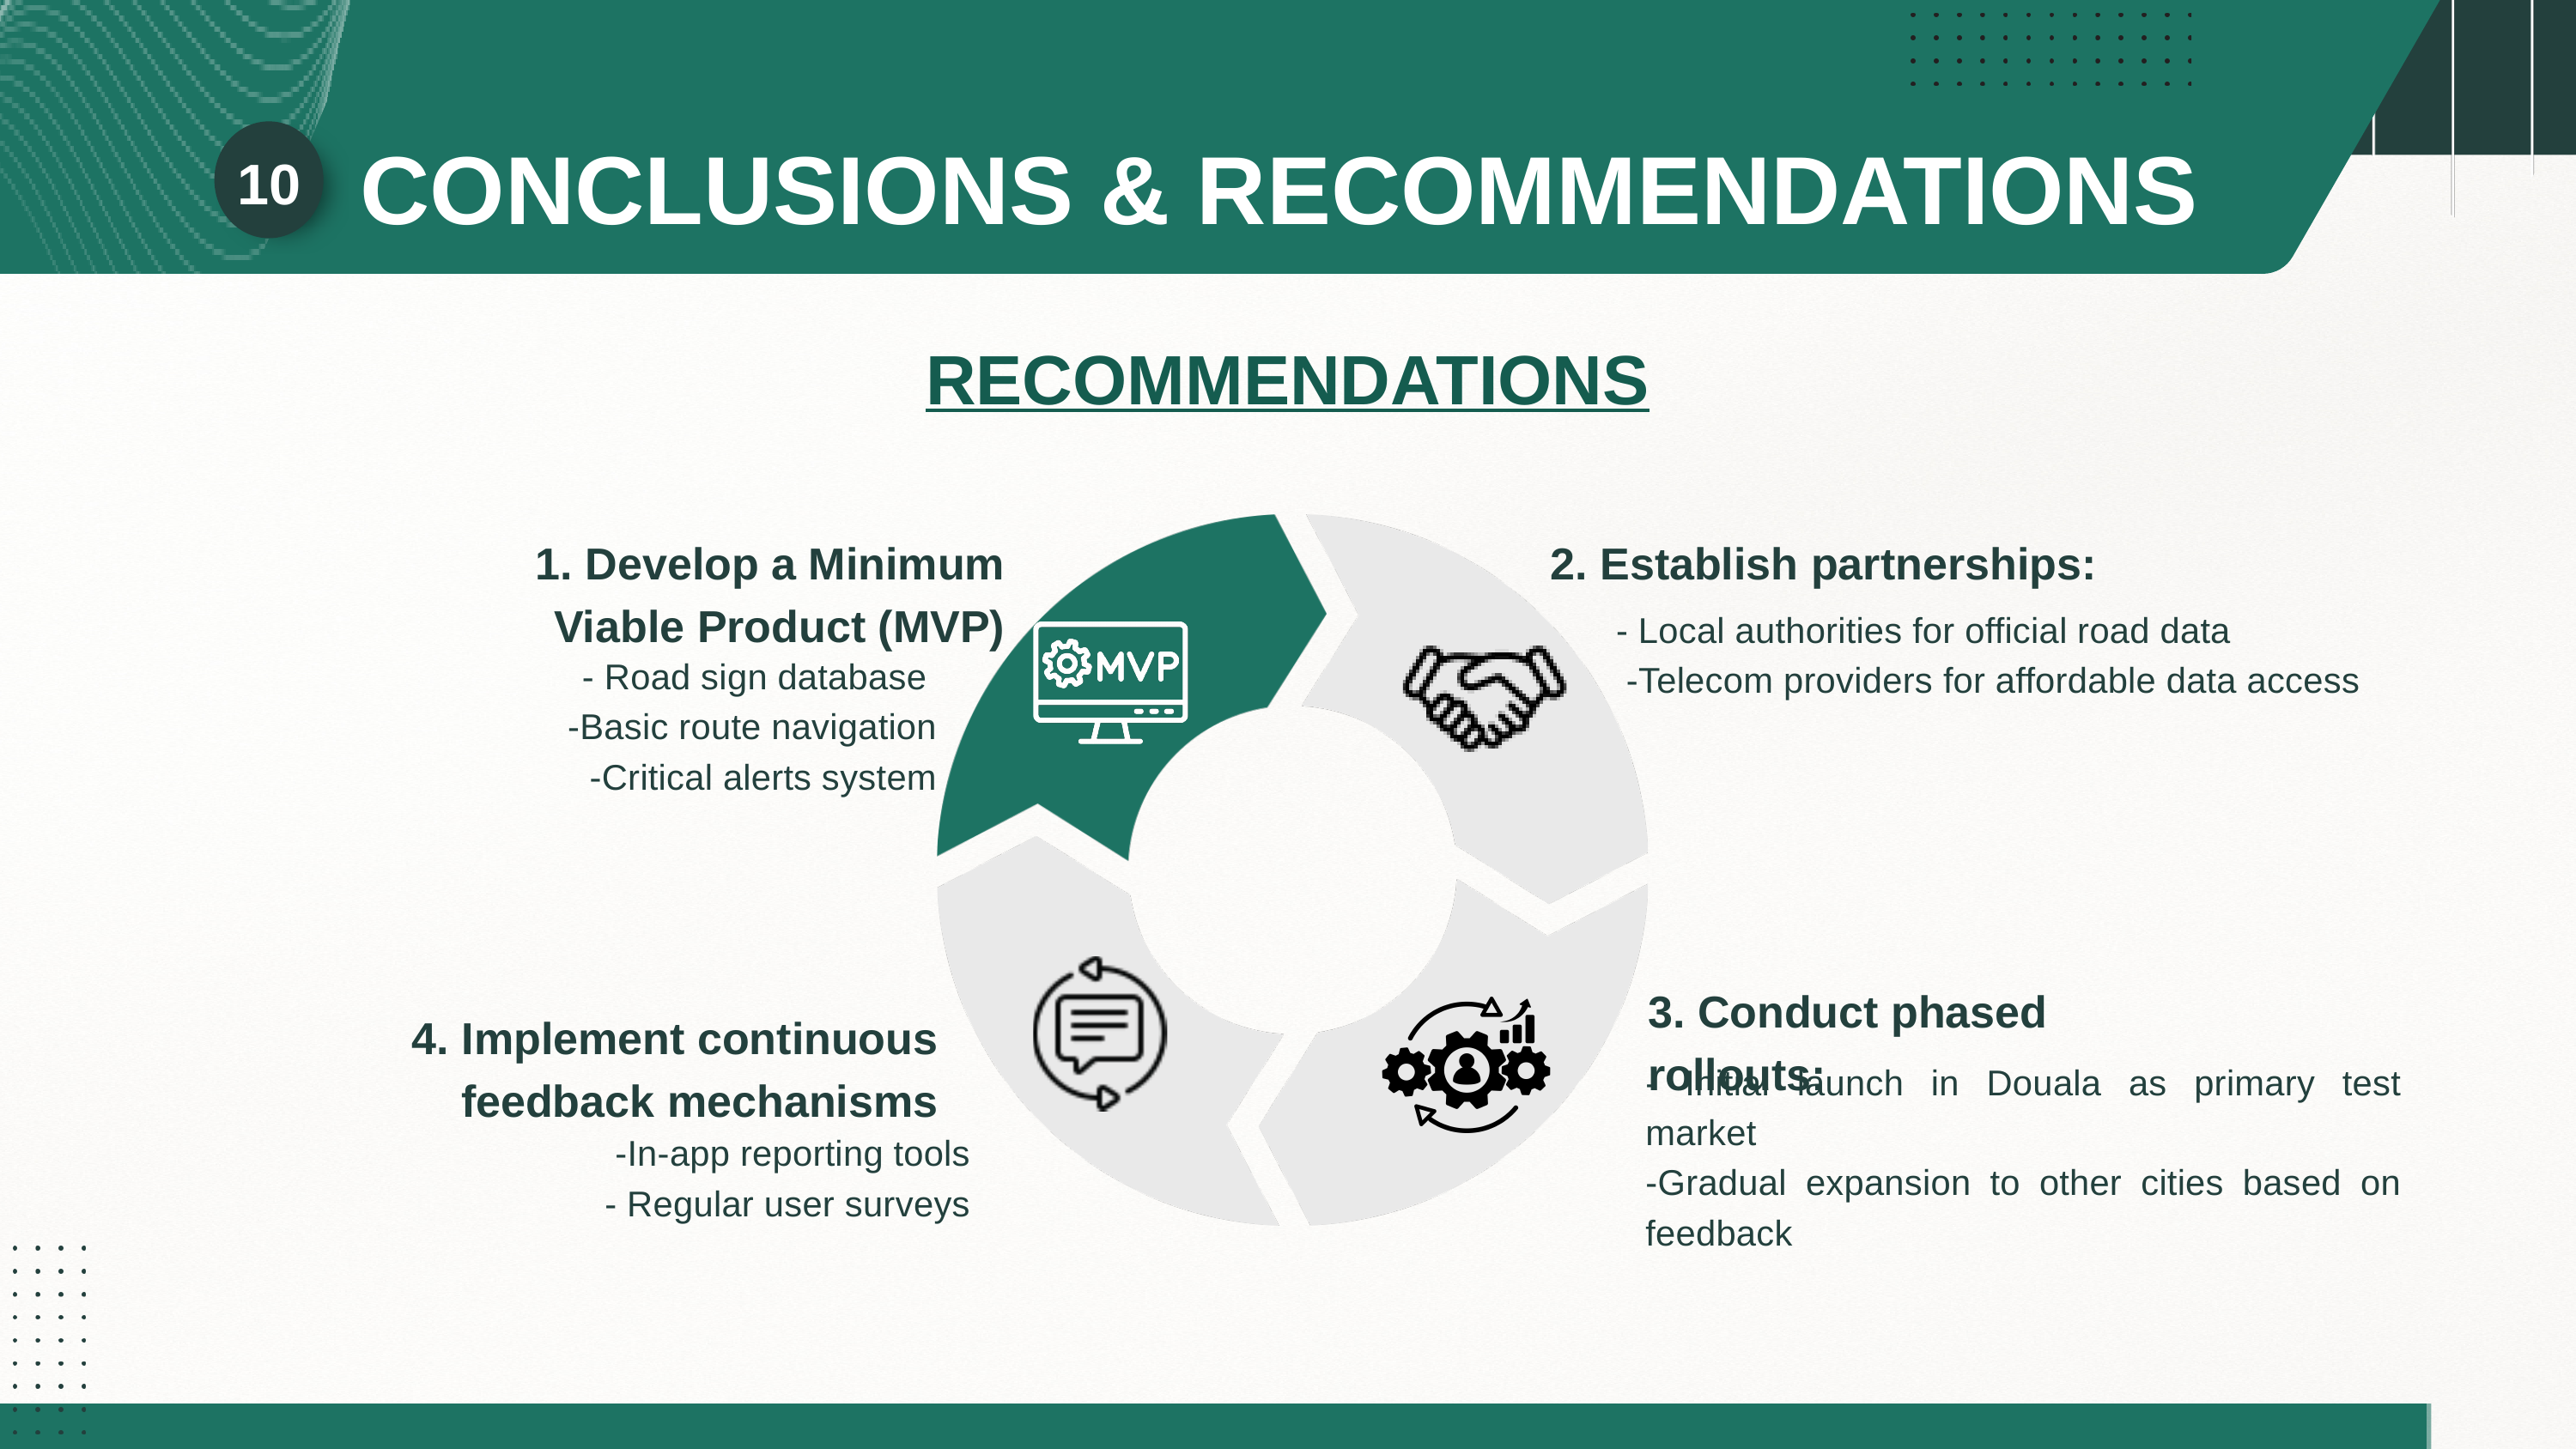

10

CONCLUSIONS & RECOMMENDATIONS
RECOMMENDATIONS

 1. Develop a Minimum Viable Product (MVP)
2. Establish partnerships:
- Local authorities for official road data
 -Telecom providers for affordable data access

- Road sign database
-Basic route navigation
-Critical alerts system

3. Conduct phased rollouts:

4. Implement continuous feedback mechanisms
- Initial launch in Douala as primary test market
-Gradual expansion to other cities based on feedback
-In-app reporting tools
 - Regular user surveys